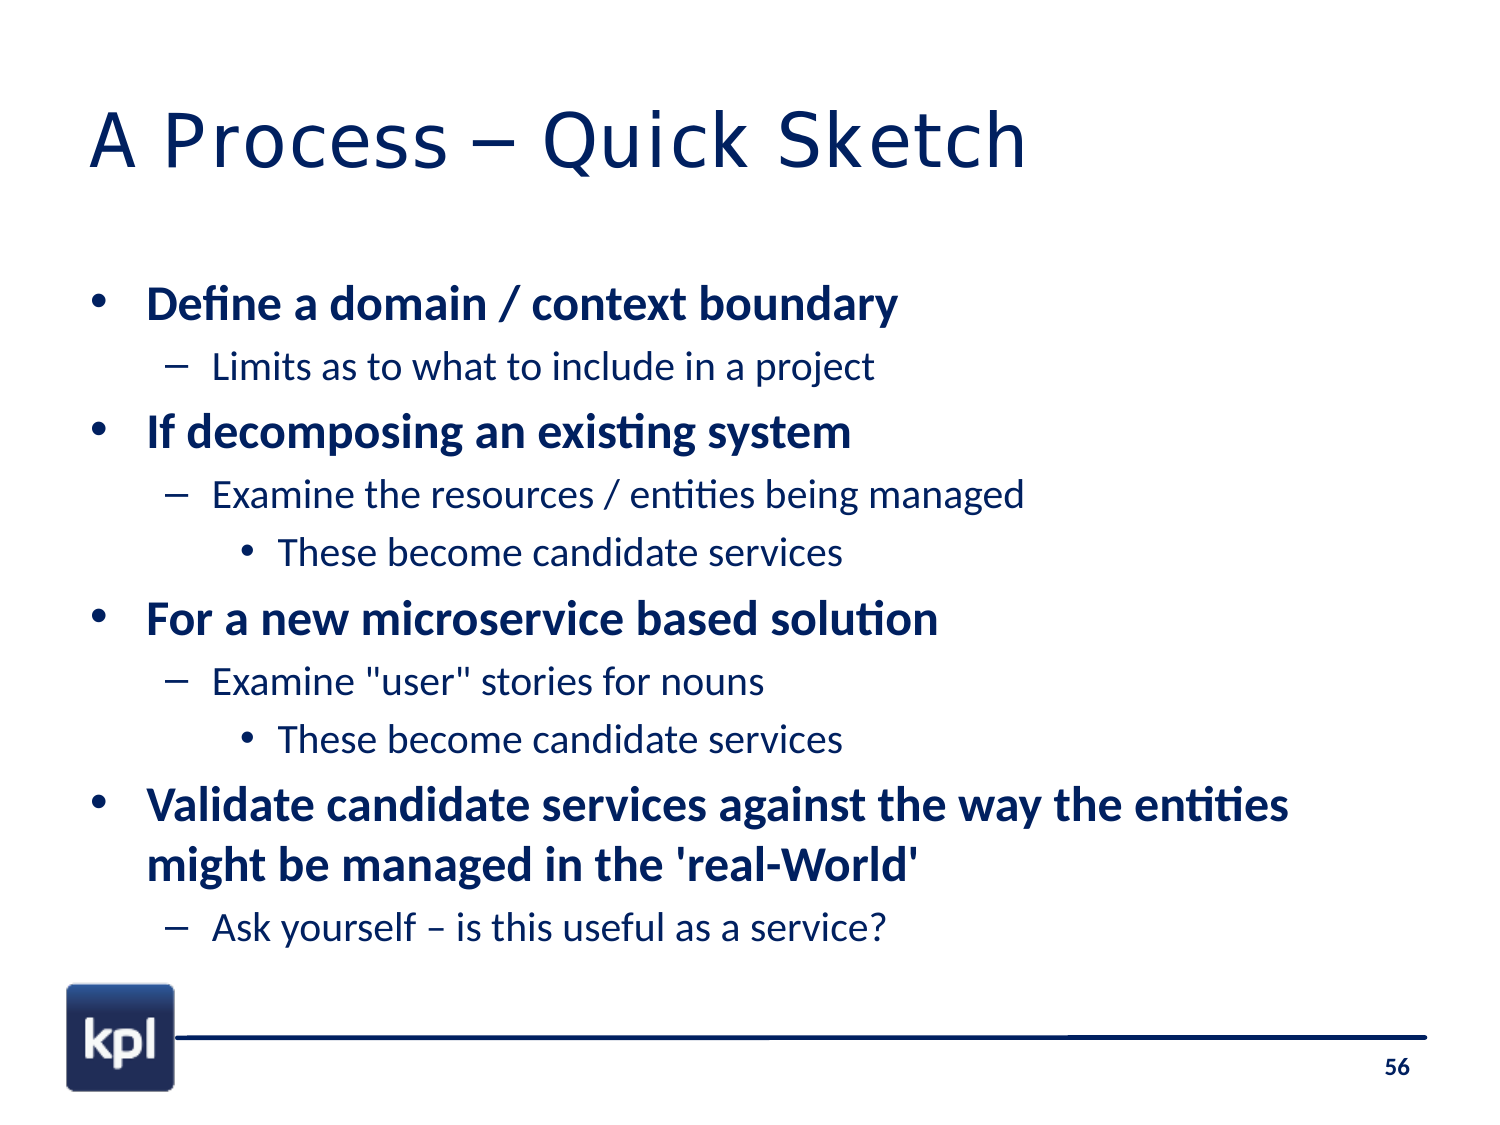

# A Process – Quick Sketch
Define a domain / context boundary
Limits as to what to include in a project
If decomposing an existing system
Examine the resources / entities being managed
These become candidate services
For a new microservice based solution
Examine "user" stories for nouns
These become candidate services
Validate candidate services against the way the entities might be managed in the 'real-World'
Ask yourself – is this useful as a service?

56